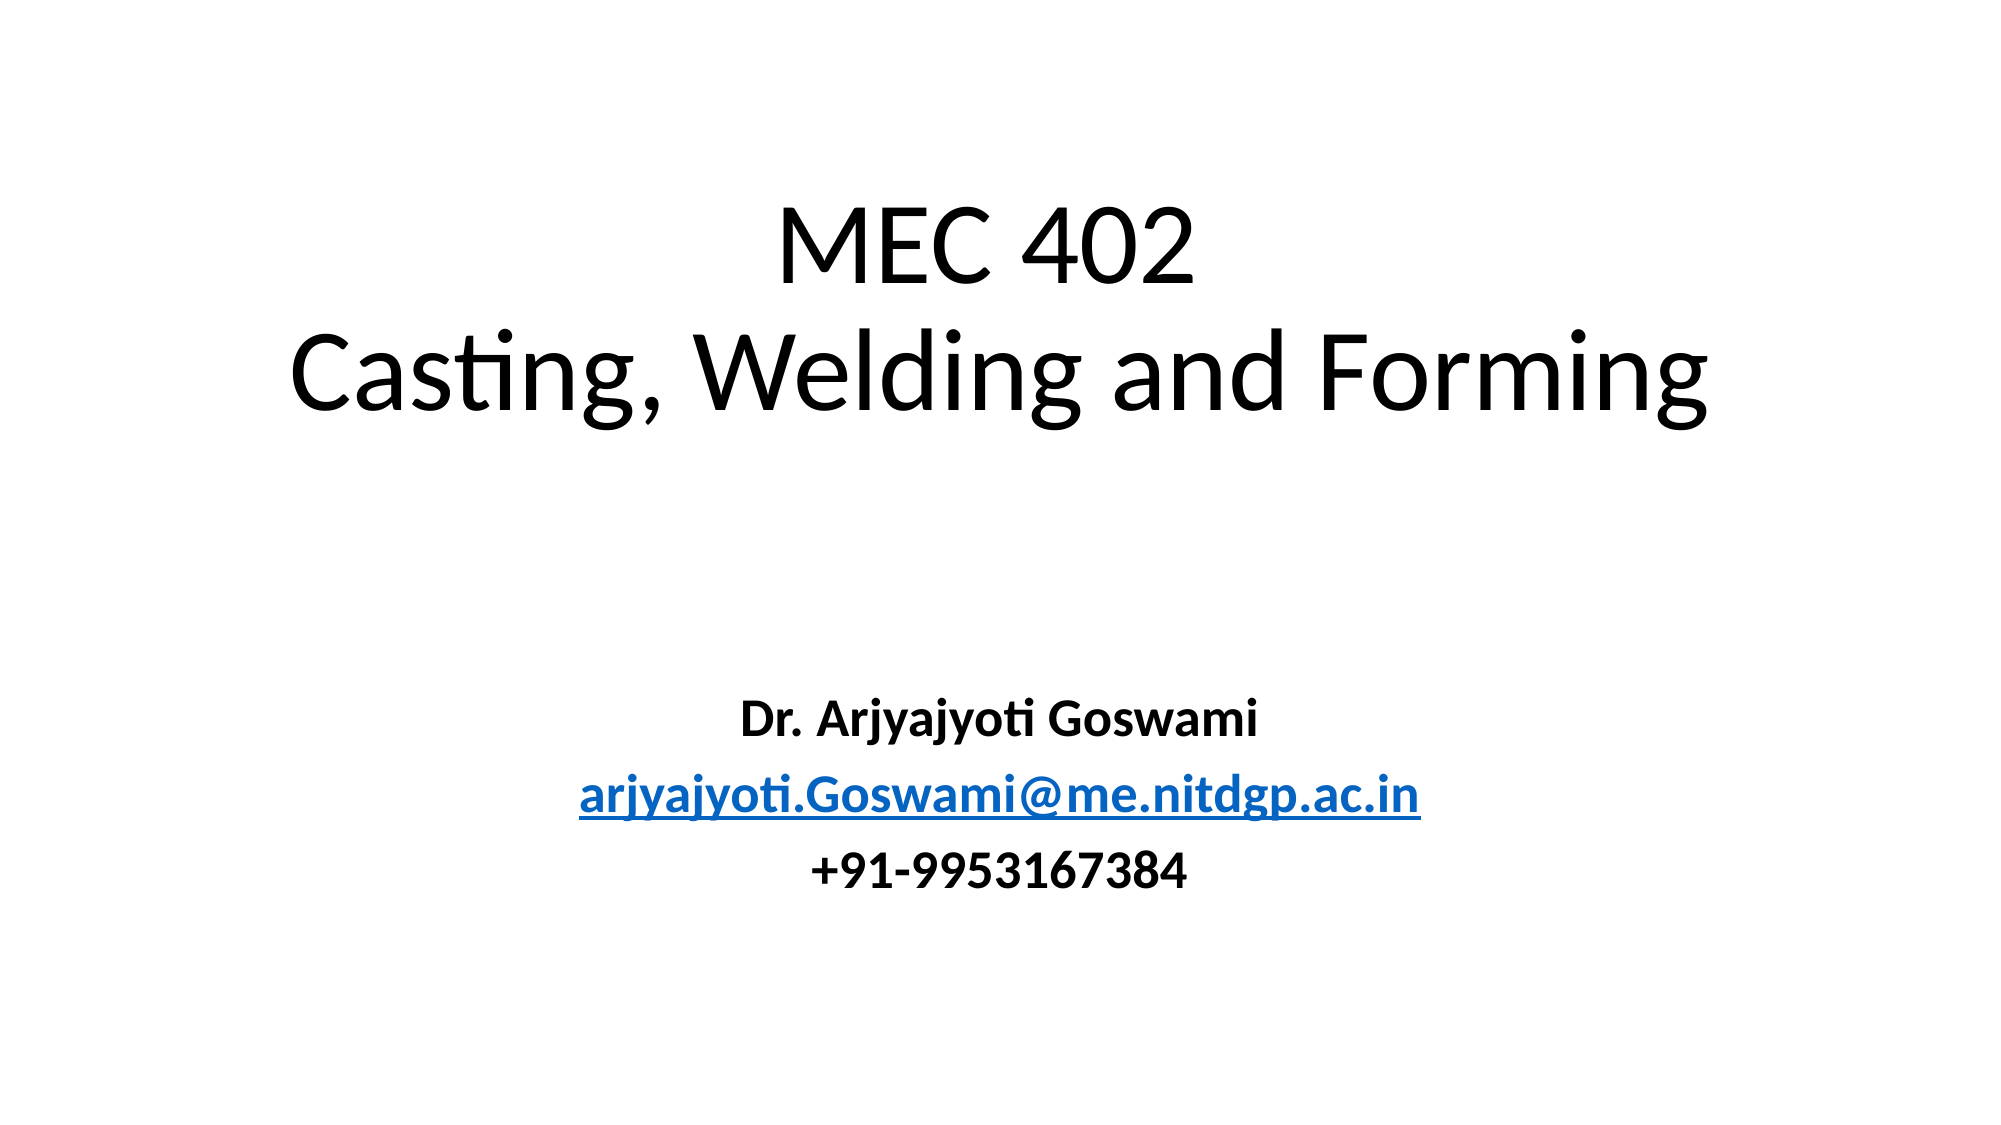

# MEC 402 Casting, Welding and Forming
Dr. Arjyajyoti Goswami
arjyajyoti.Goswami@me.nitdgp.ac.in
+91-9953167384